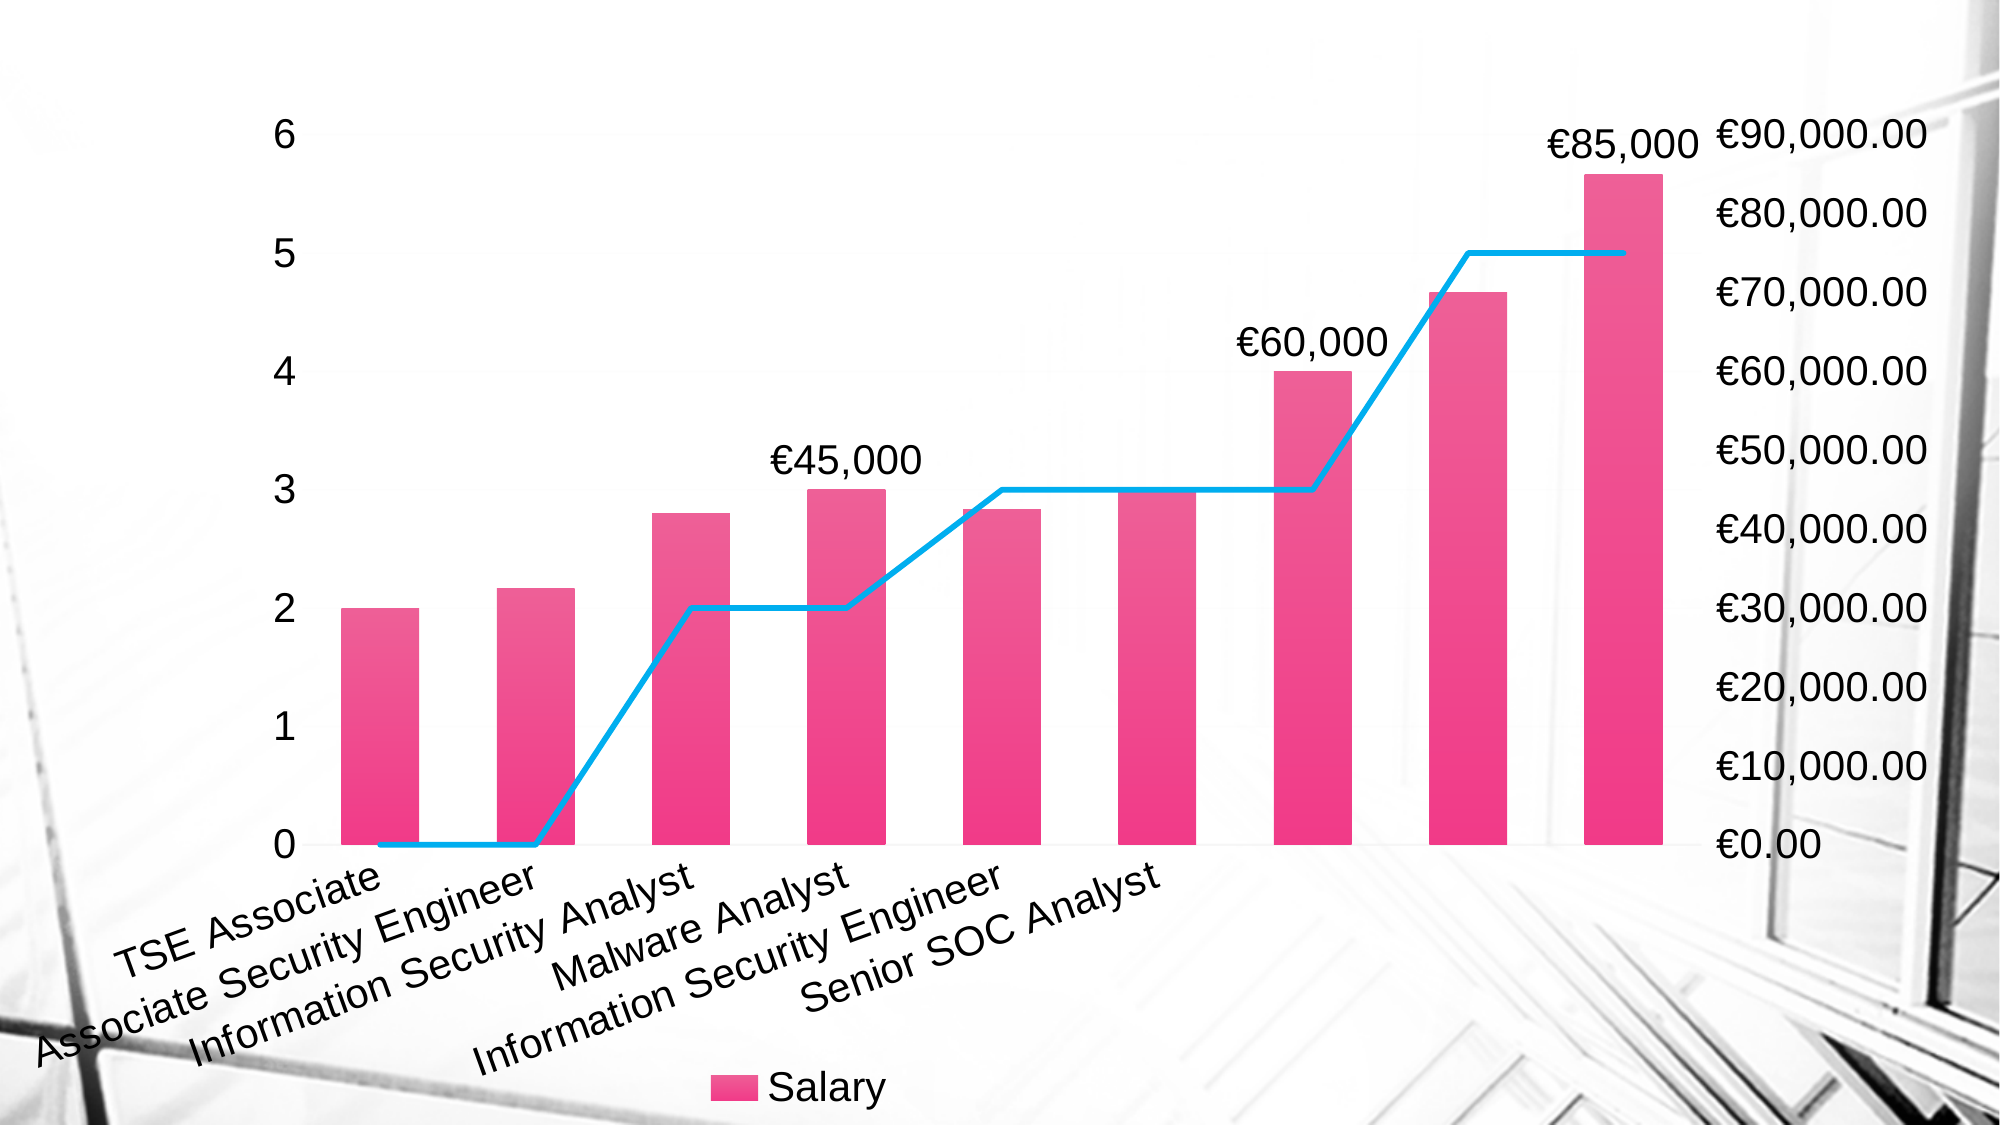

### Chart

| Category |  | Salary | Years Experience |
|---|---|---|---|
| TSE Associate | 0.0 | 30000.0 | 0.0 |
| Associate Security Engineer | 0.0 | 32500.0 | 0.0 |
| Information Security Analyst | 0.0 | 42000.0 | 2.0 |
| Malware Analyst | 0.0 | 45000.0 | 2.0 |
| Information Security Engineer | 0.0 | 42500.0 | 3.0 |
| Senior SOC Analyst | 0.0 | 45000.0 | 3.0 |